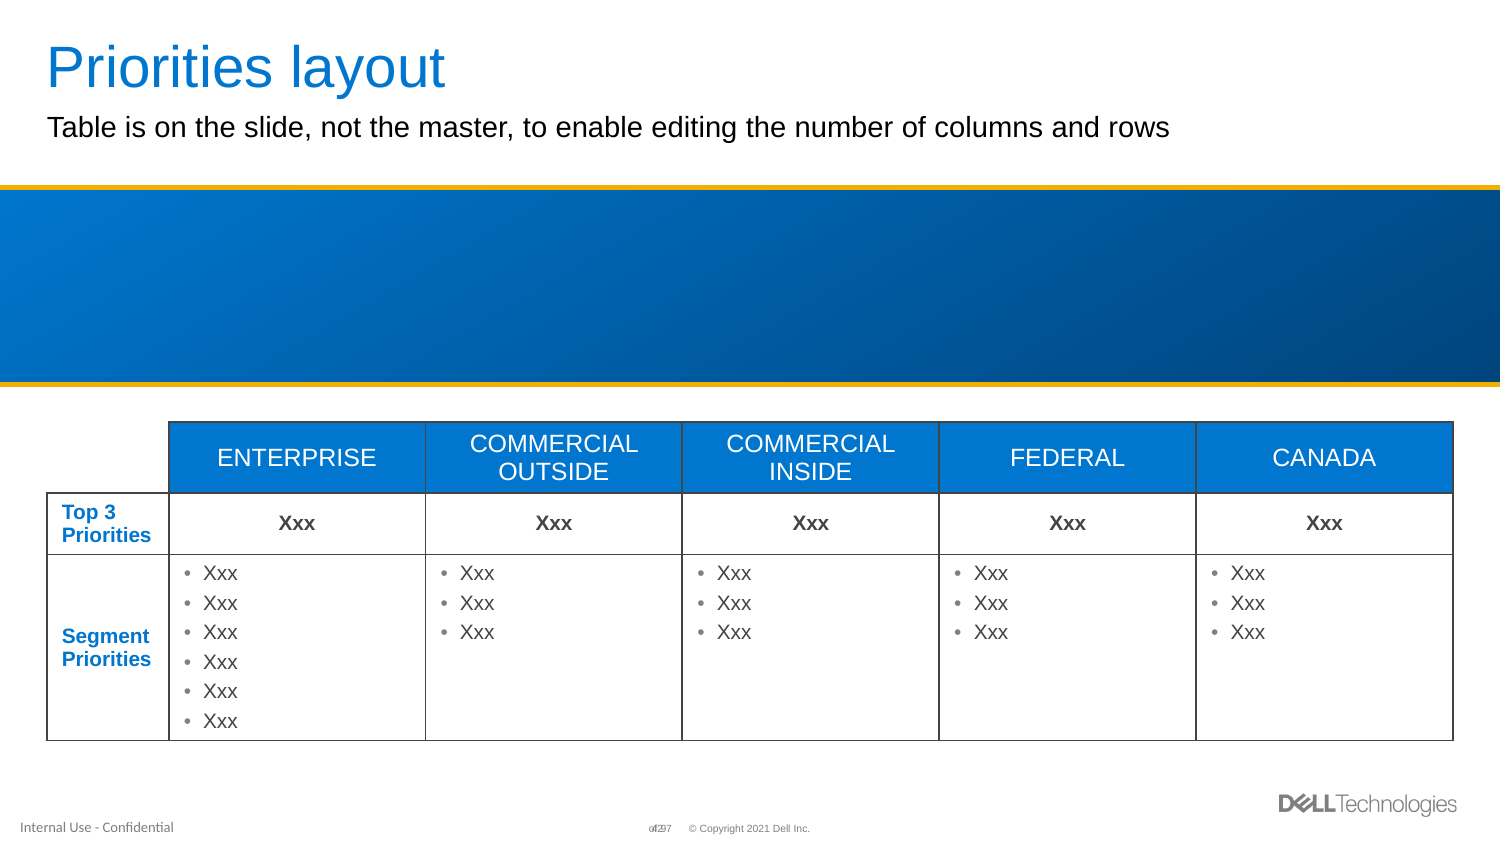

# Priorities layout
Table is on the slide, not the master, to enable editing the number of columns and rows

|  | ENTERPRISE | COMMERCIAL OUTSIDE | COMMERCIAL INSIDE | FEDERAL | CANADA |
| --- | --- | --- | --- | --- | --- |
| Top 3 Priorities | Xxx | Xxx | Xxx | Xxx | Xxx |
| Segment Priorities | Xxx Xxx Xxx Xxx Xxx Xxx | Xxx Xxx Xxx | Xxx Xxx Xxx | Xxx Xxx Xxx | Xxx Xxx Xxx |